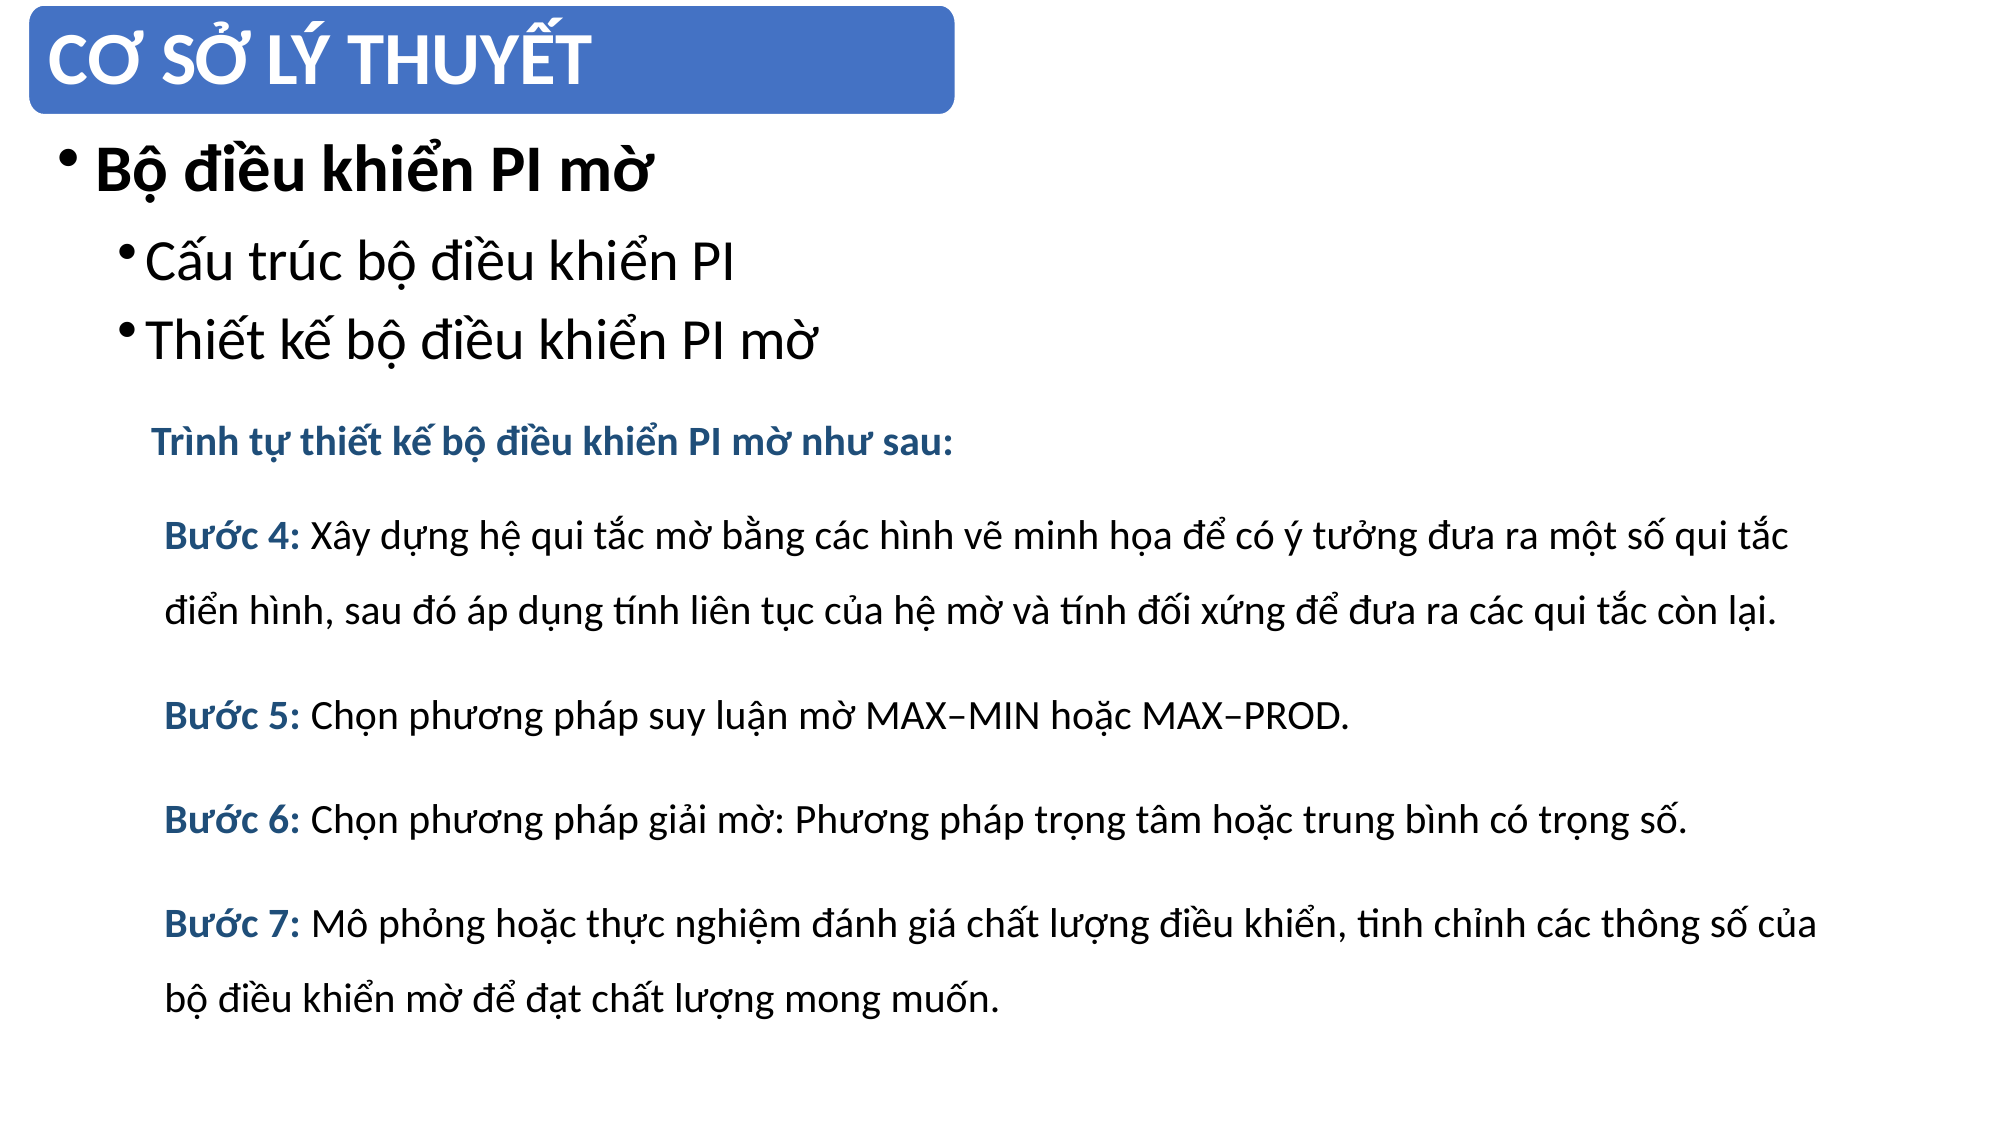

CƠ SỞ LÝ THUYẾT
Bộ điều khiển PI mờ
Cấu trúc bộ điều khiển PI
Thiết kế bộ điều khiển PI mờ
Trình tự thiết kế bộ điều khiển PI mờ như sau:
Bước 4: Xây dựng hệ qui tắc mờ bằng các hình vẽ minh họa để có ý tưởng đưa ra một số qui tắc điển hình, sau đó áp dụng tính liên tục của hệ mờ và tính đối xứng để đưa ra các qui tắc còn lại.
Bước 5: Chọn phương pháp suy luận mờ MAX–MIN hoặc MAX–PROD.
Bước 6: Chọn phương pháp giải mờ: Phương pháp trọng tâm hoặc trung bình có trọng số.
Bước 7: Mô phỏng hoặc thực nghiệm đánh giá chất lượng điều khiển, tinh chỉnh các thông số của bộ điều khiển mờ để đạt chất lượng mong muốn.